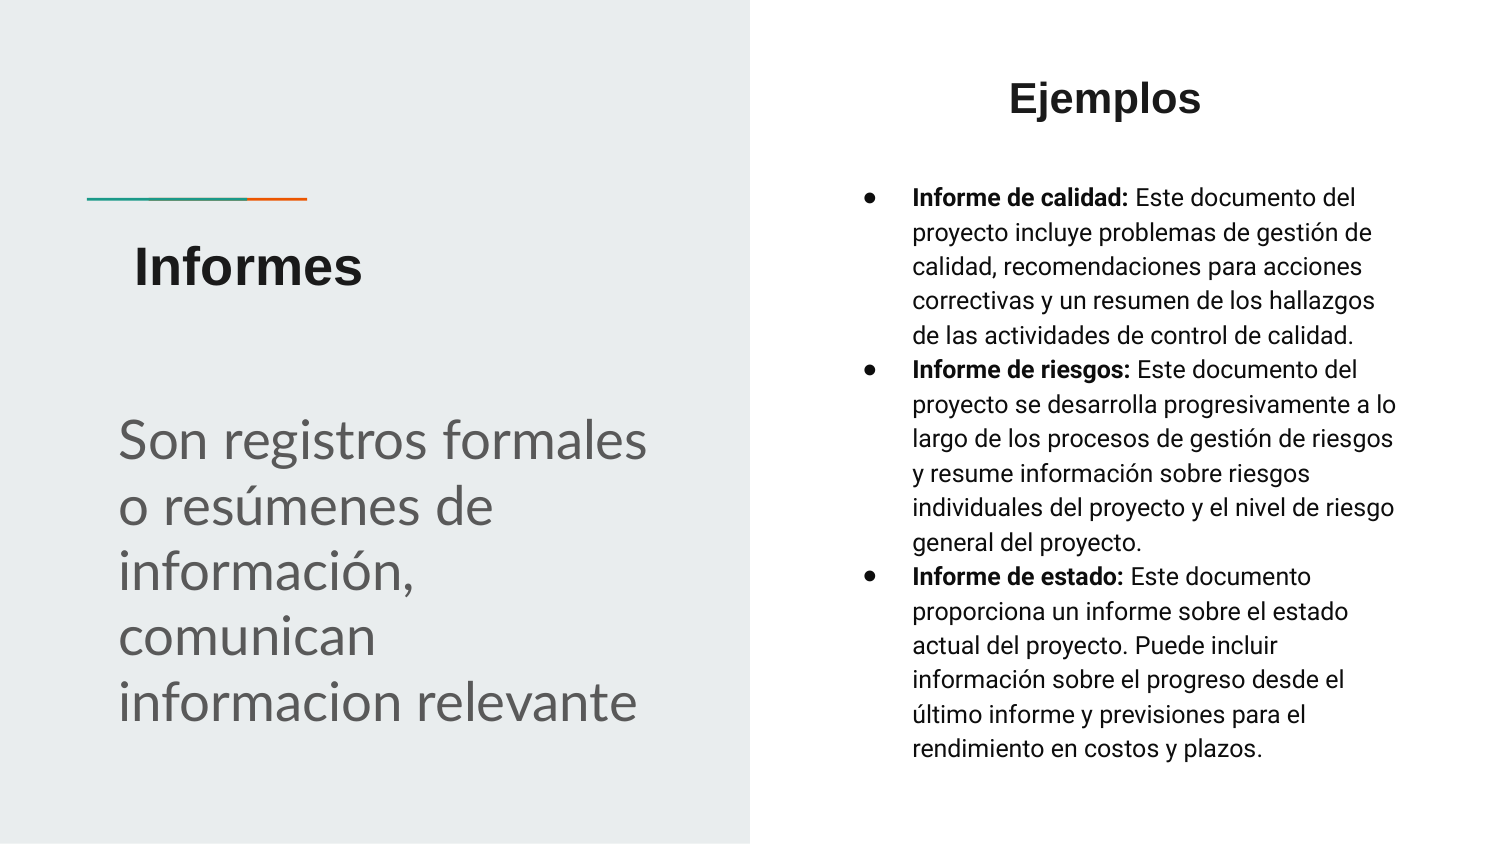

Ejemplos

Informe de calidad: Este documento del proyecto incluye problemas de gestión de calidad, recomendaciones para acciones correctivas y un resumen de los hallazgos de las actividades de control de calidad.
Informe de riesgos: Este documento del proyecto se desarrolla progresivamente a lo largo de los procesos de gestión de riesgos y resume información sobre riesgos individuales del proyecto y el nivel de riesgo general del proyecto.
Informe de estado: Este documento proporciona un informe sobre el estado actual del proyecto. Puede incluir información sobre el progreso desde el último informe y previsiones para el rendimiento en costos y plazos.

# Informes
Son registros formales o resúmenes de información, comunican informacion relevante